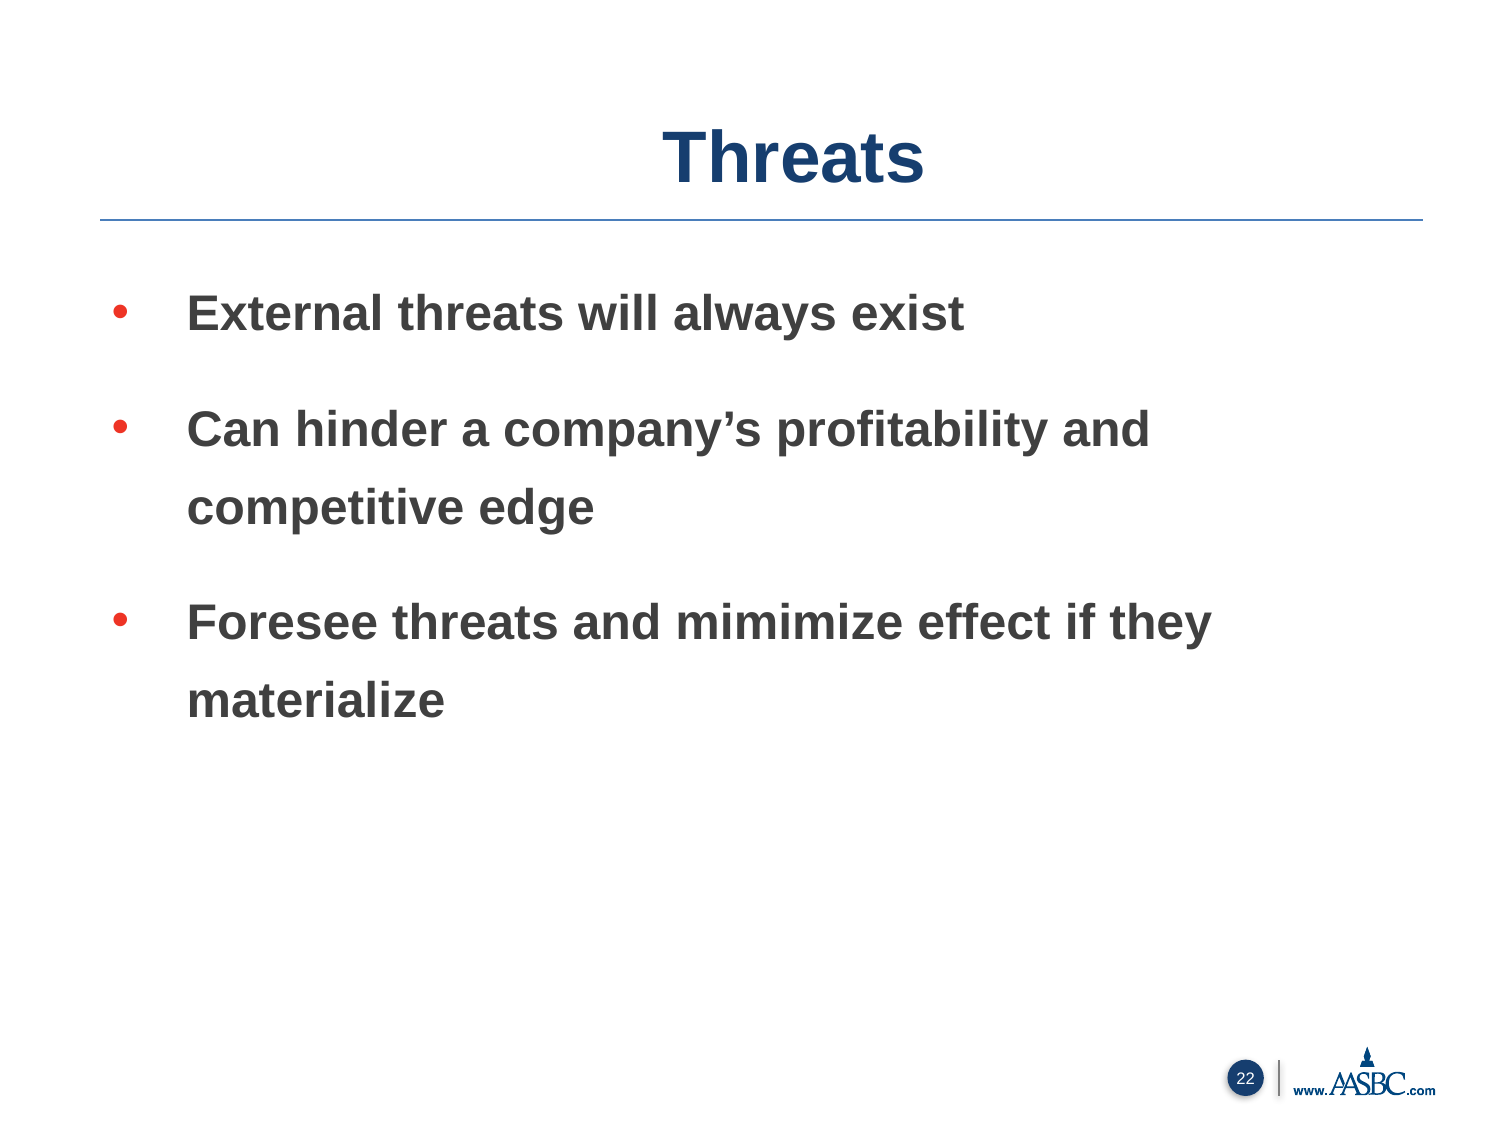

Threats
External threats will always exist
Can hinder a company’s profitability and competitive edge
Foresee threats and mimimize effect if they materialize